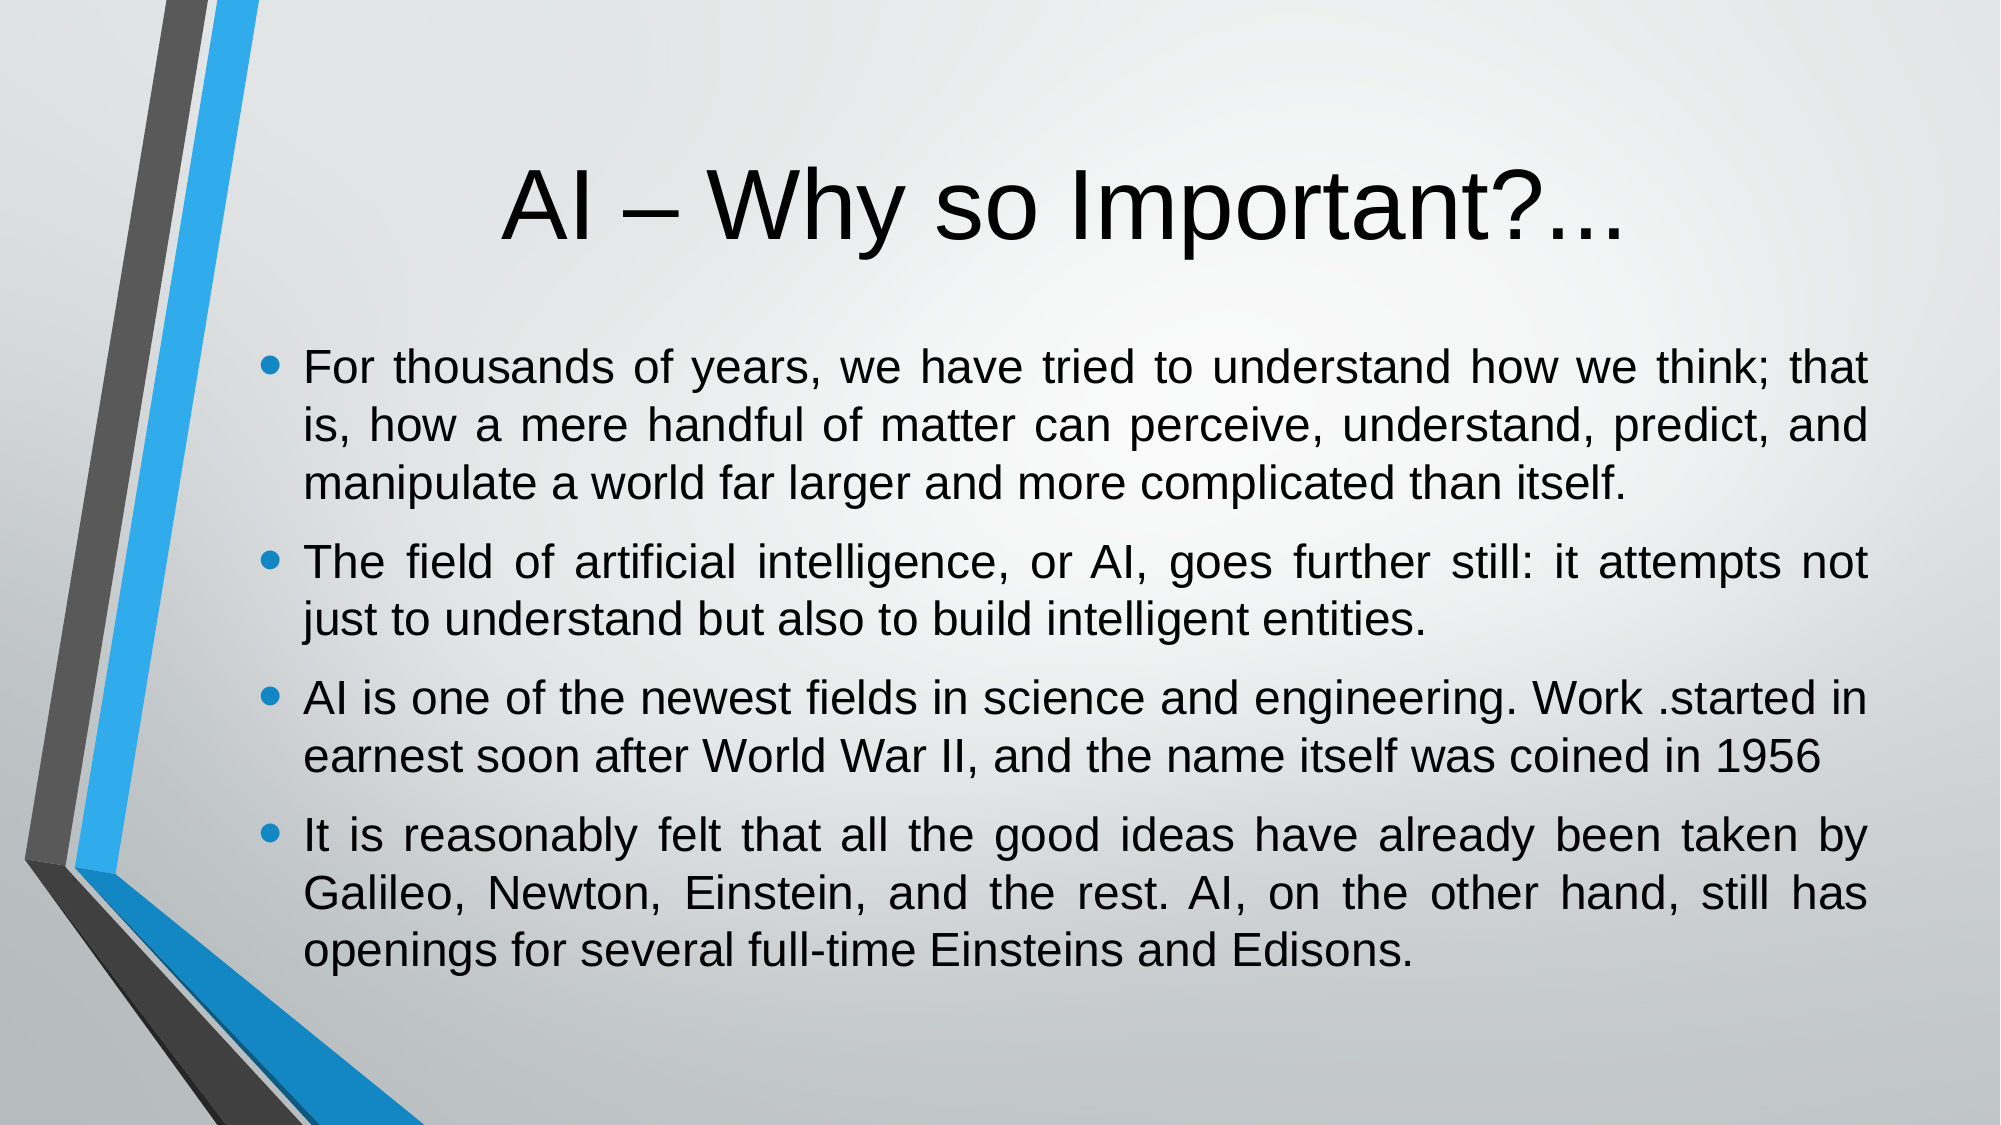

# AI – Why so Important?...
For thousands of years, we have tried to understand how we think; that is, how a mere handful of matter can perceive, understand, predict, and manipulate a world far larger and more complicated than itself.
The field of artificial intelligence, or AI, goes further still: it attempts not just to understand but also to build intelligent entities.
AI is one of the newest fields in science and engineering. Work .started in earnest soon after World War II, and the name itself was coined in 1956
It is reasonably felt that all the good ideas have already been taken by Galileo, Newton, Einstein, and the rest. AI, on the other hand, still has openings for several full-time Einsteins and Edisons.